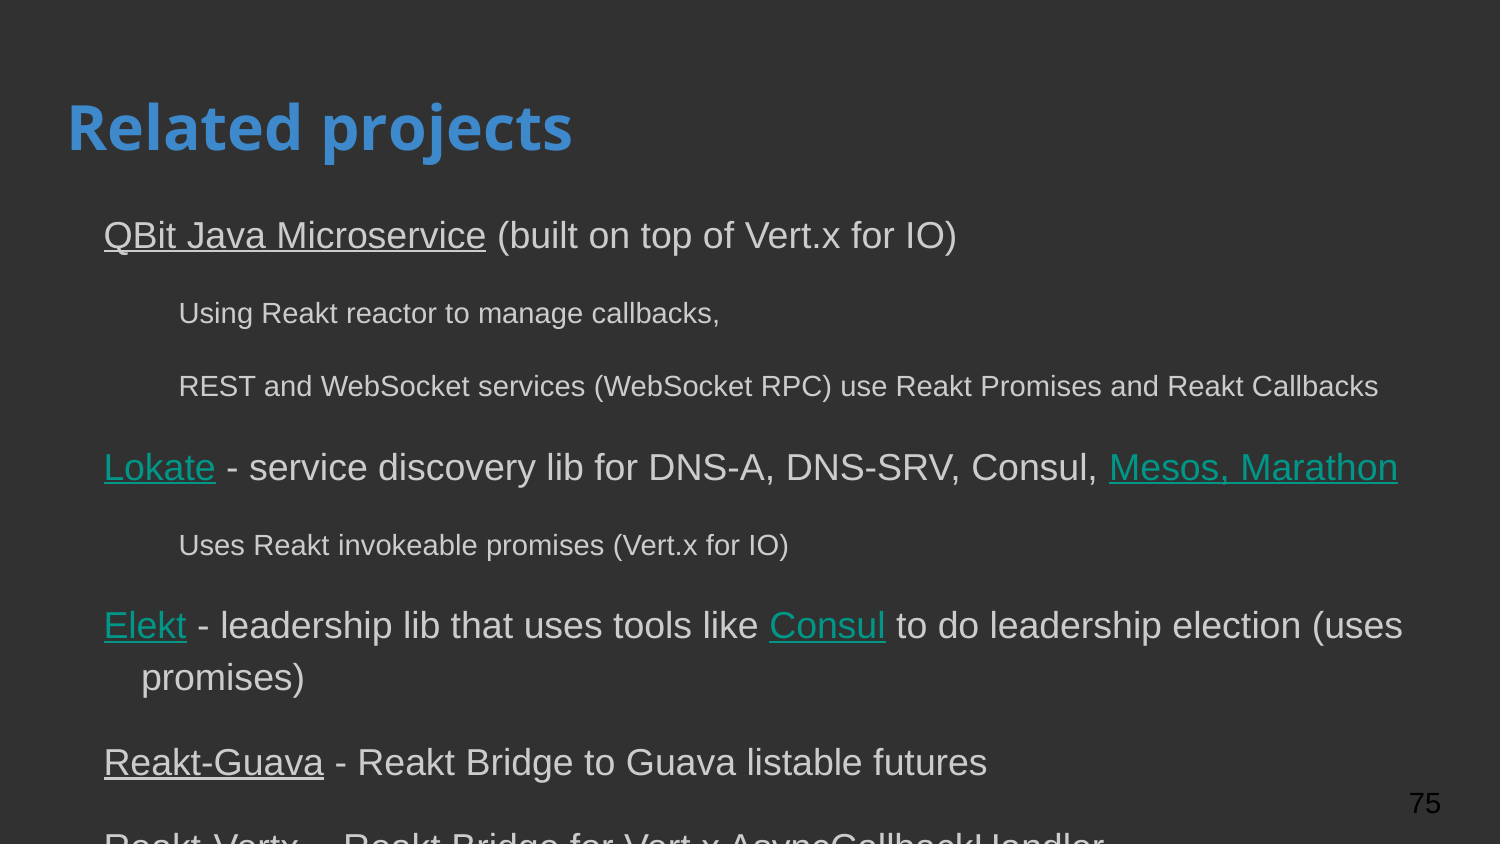

# Related projects
QBit Java Microservice (built on top of Vert.x for IO)
Using Reakt reactor to manage callbacks,
REST and WebSocket services (WebSocket RPC) use Reakt Promises and Reakt Callbacks
Lokate - service discovery lib for DNS-A, DNS-SRV, Consul, Mesos, Marathon
Uses Reakt invokeable promises (Vert.x for IO)
Elekt - leadership lib that uses tools like Consul to do leadership election (uses promises)
Reakt-Guava - Reakt Bridge to Guava listable futures
Reakt-Vertx  - Reakt Bridge for Vert.x AsyncCallbackHandler
Reakt-DynamoDB - Reakt wrapper for async DynamoDB
Reakt-Cassandra - Reakt wrapper for async Cassandra access
Reakt-Kinesis - Reakt wrapper for async Kinesis (under development)

75